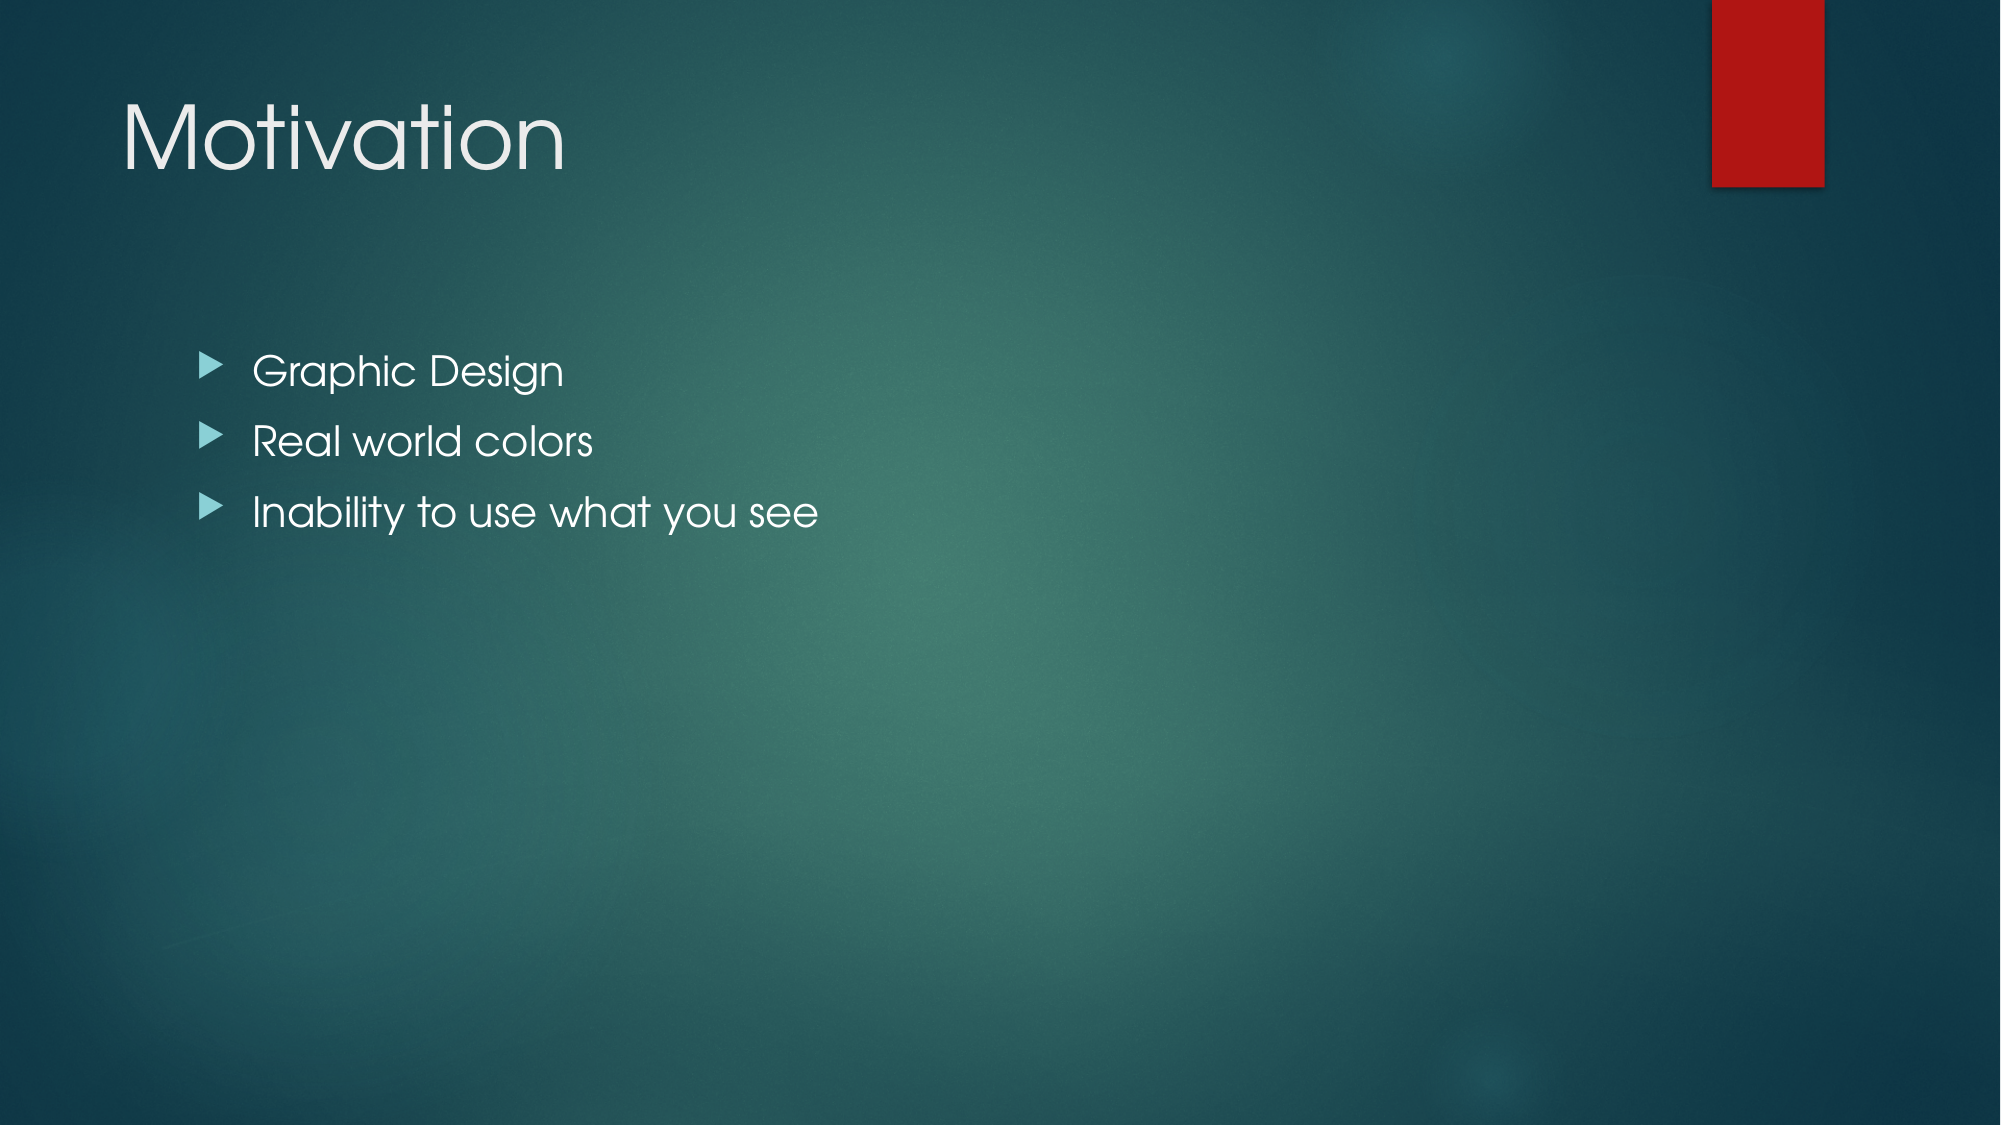

# Motivation
Graphic Design
Real world colors
Inability to use what you see